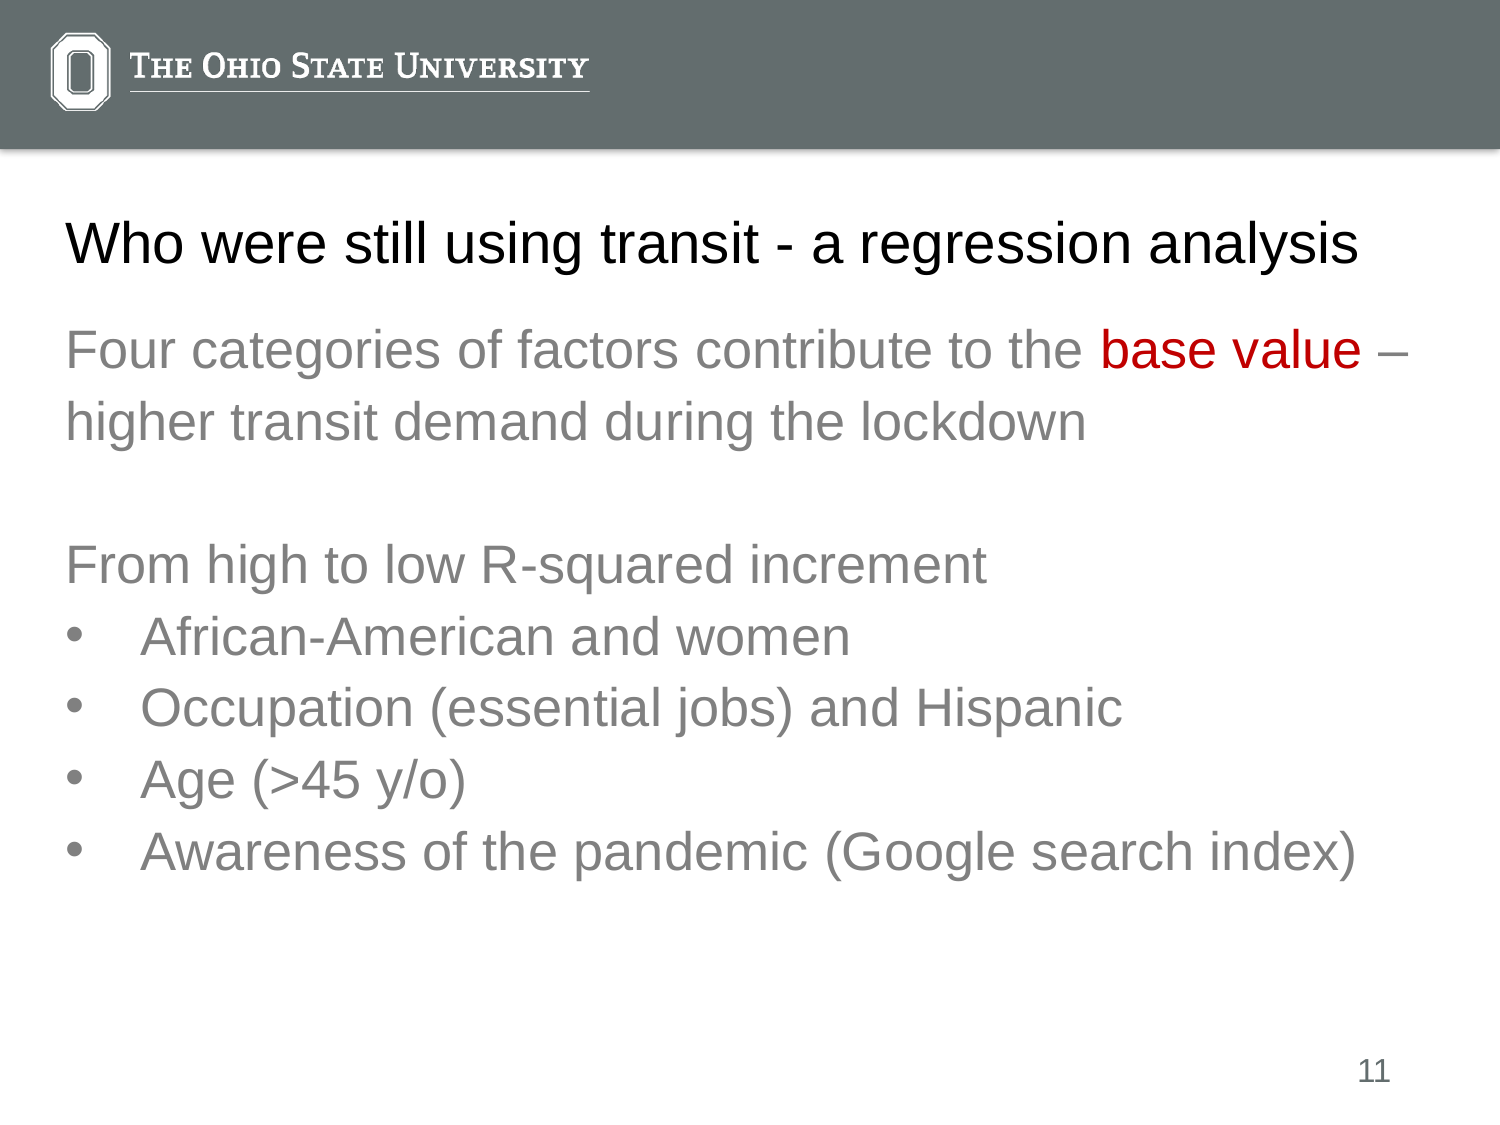

# Who were still using transit - a regression analysis
Four categories of factors contribute to the base value – higher transit demand during the lockdown

From high to low R-squared increment
African-American and women
Occupation (essential jobs) and Hispanic
Age (>45 y/o)
Awareness of the pandemic (Google search index)